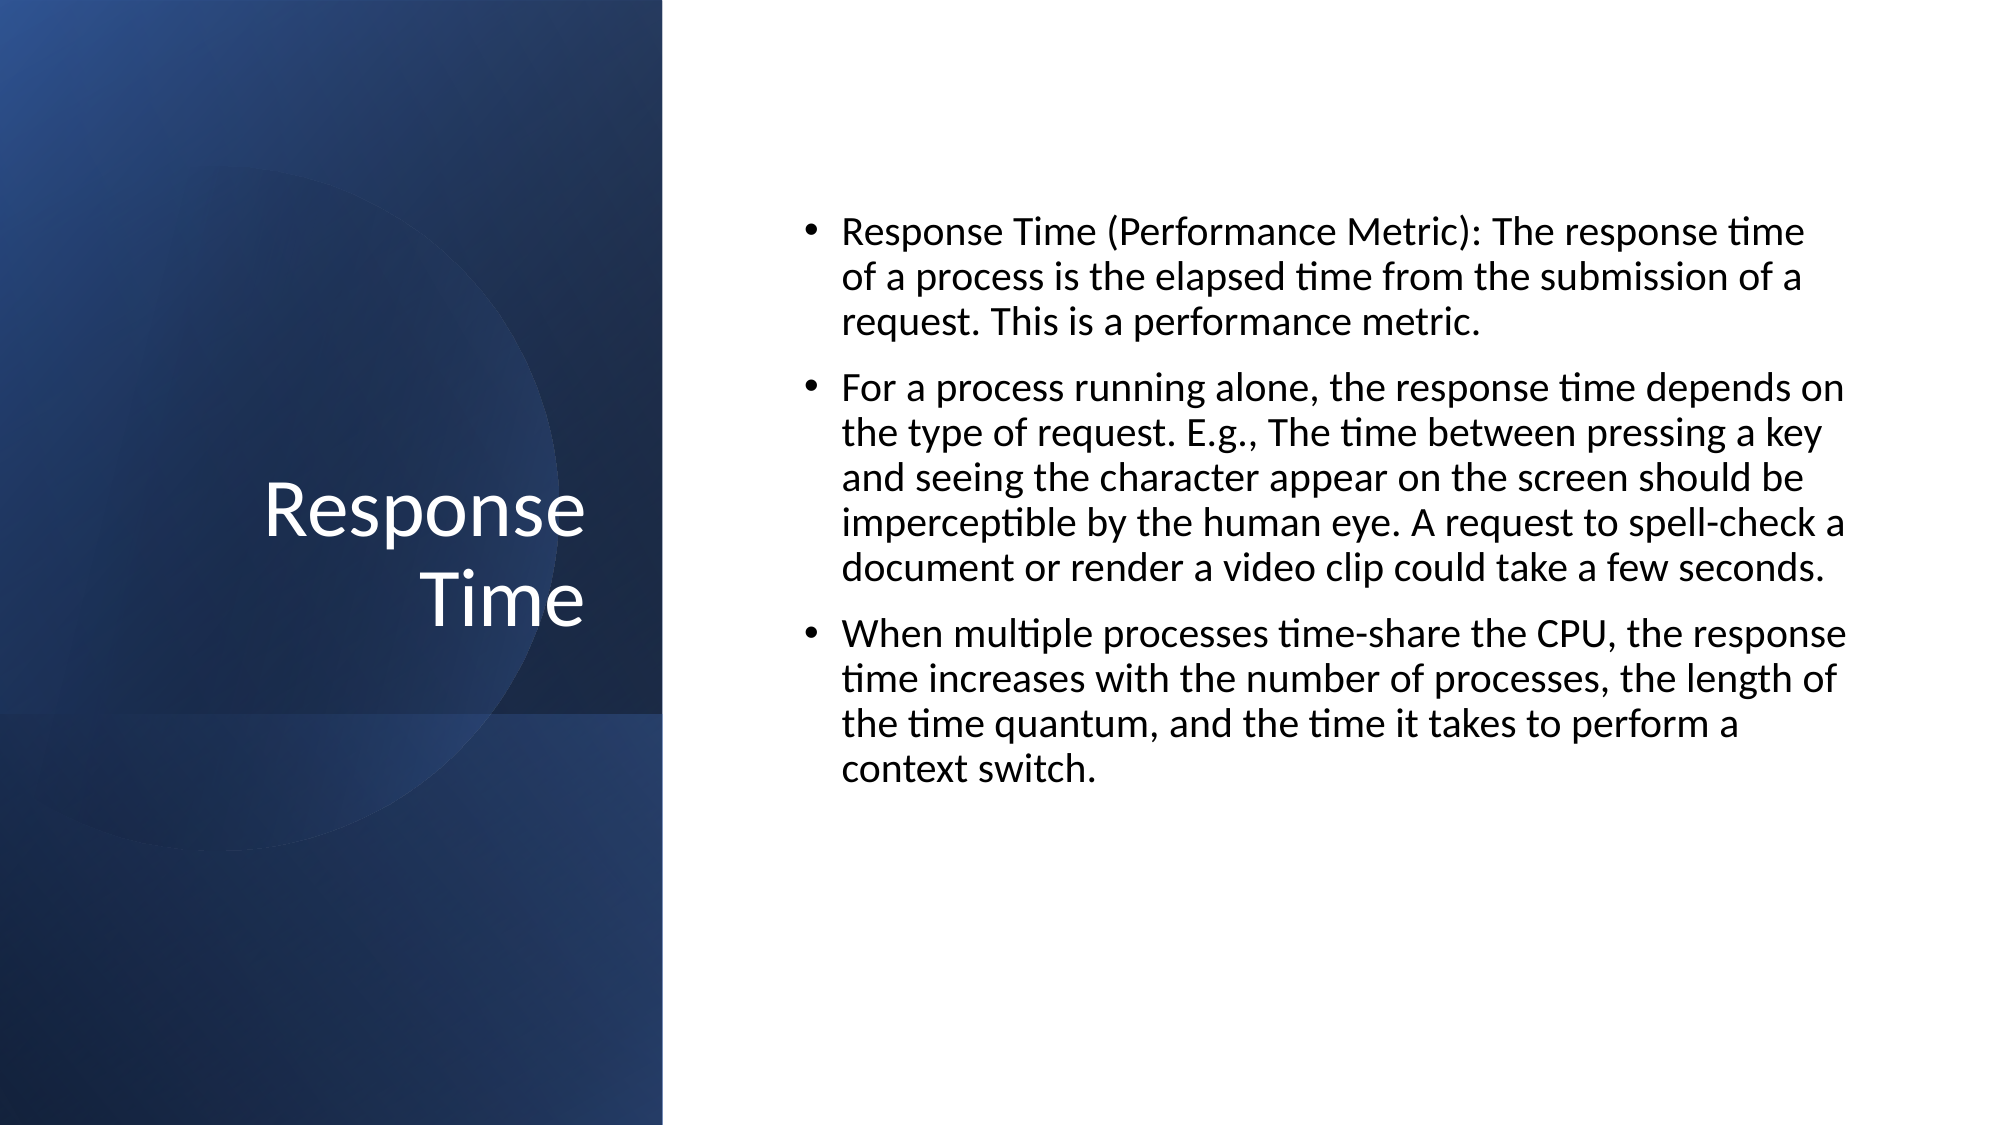

# Response Time
Response Time (Performance Metric): The response time of a process is the elapsed time from the submission of a request. This is a performance metric.
For a process running alone, the response time depends on the type of request. E.g., The time between pressing a key and seeing the character appear on the screen should be imperceptible by the human eye. A request to spell-check a document or render a video clip could take a few seconds.
When multiple processes time-share the CPU, the response time increases with the number of processes, the length of the time quantum, and the time it takes to perform a context switch.